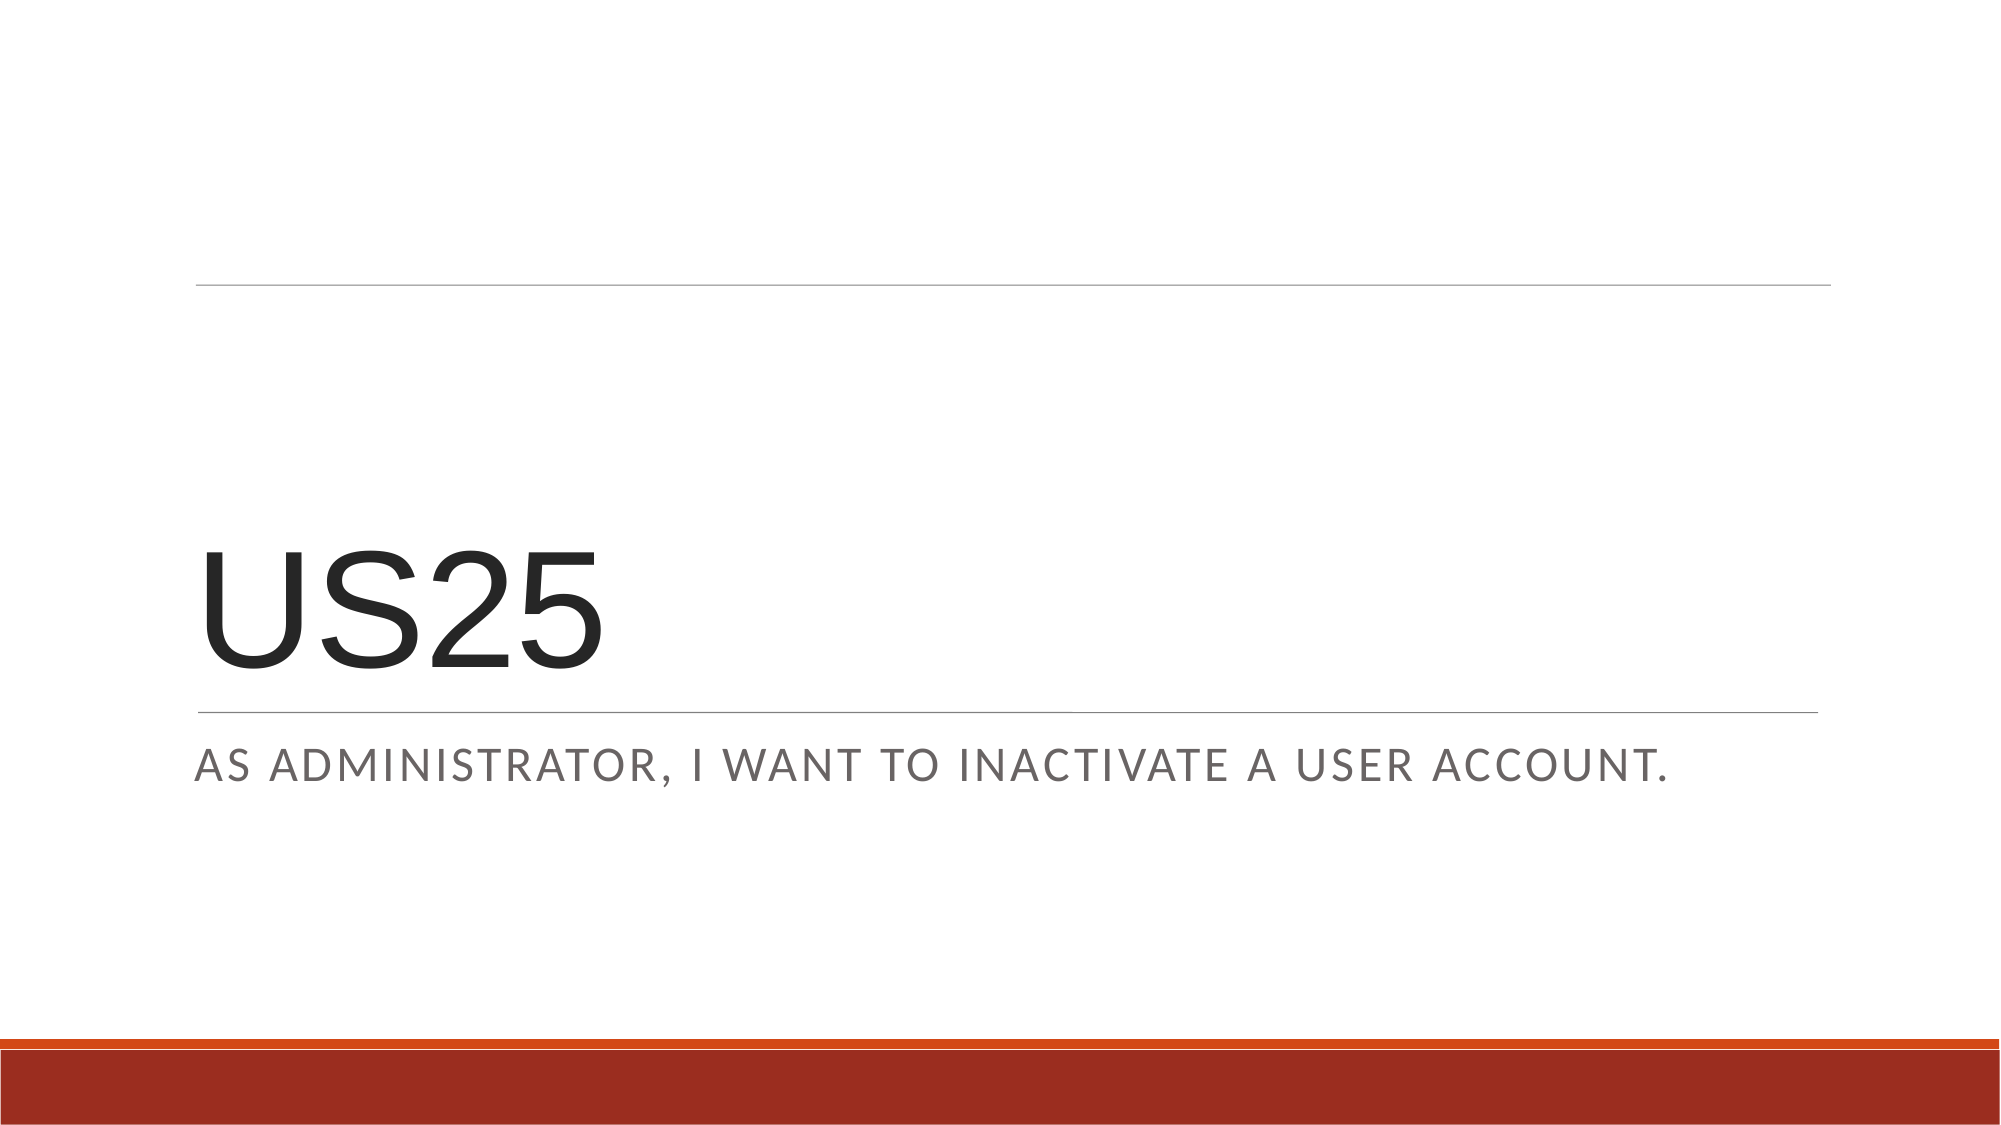

US25
As administrator, I want to inactivate a user accounT.